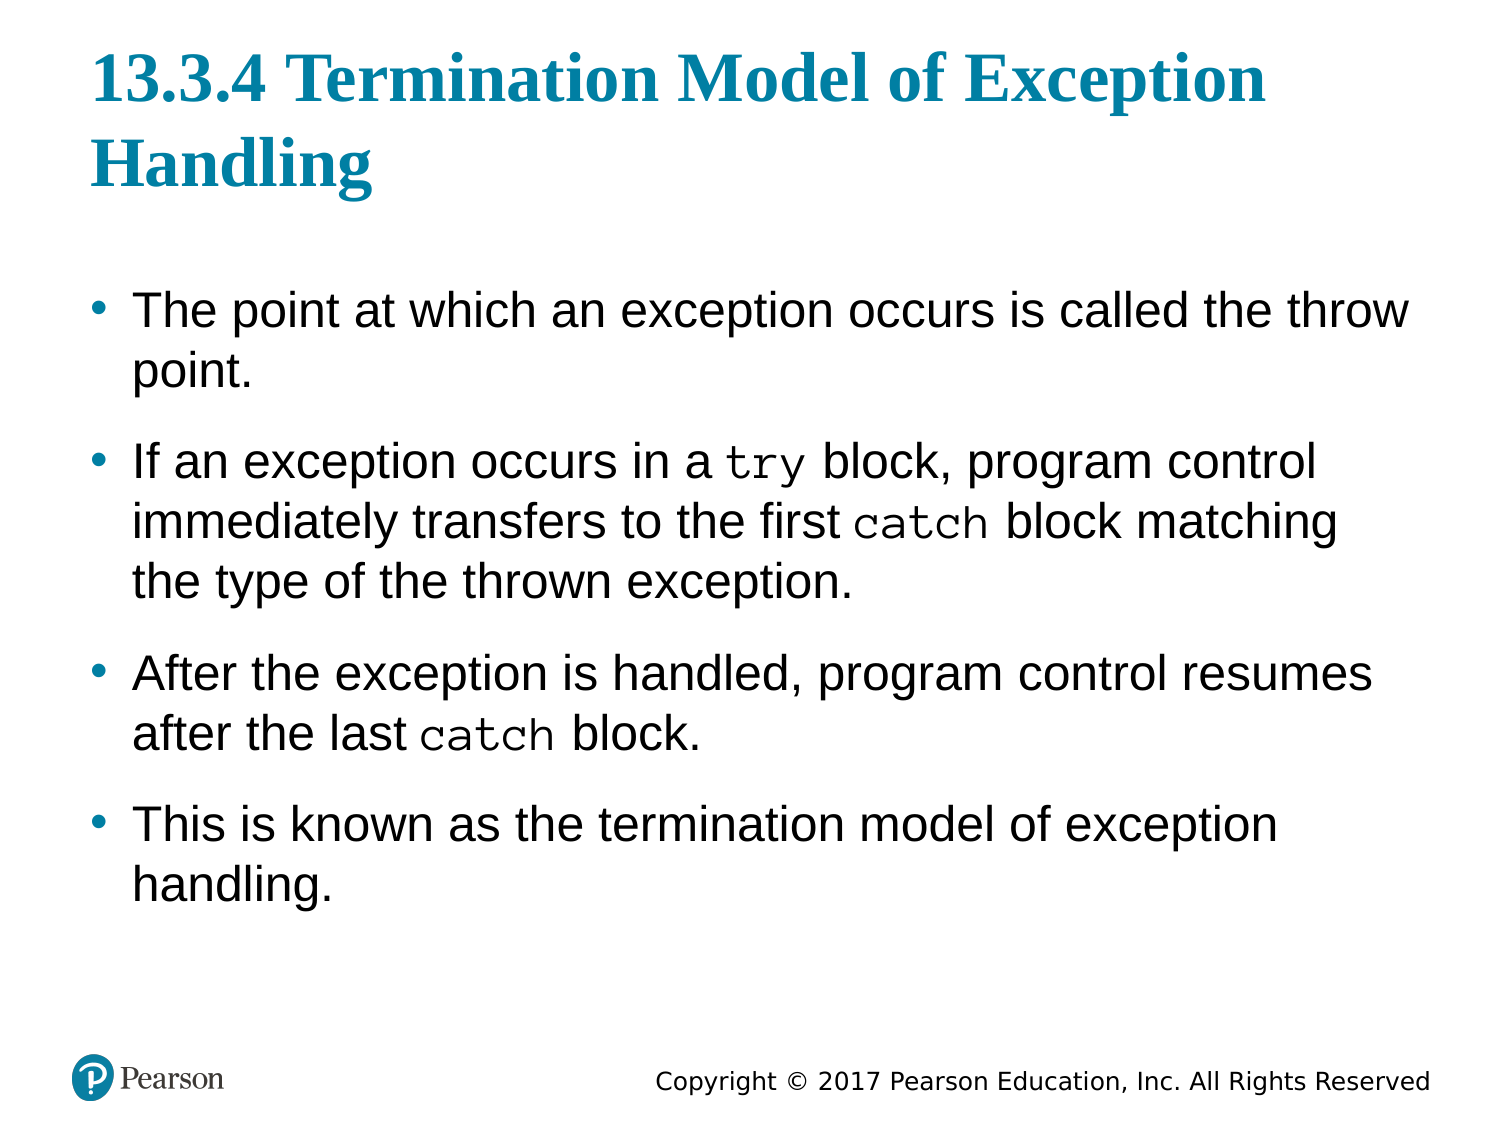

# 13.3.4 Termination Model of Exception Handling
The point at which an exception occurs is called the throw point.
If an exception occurs in a try block, program control immediately transfers to the first catch block matching the type of the thrown exception.
After the exception is handled, program control resumes after the last catch block.
This is known as the termination model of exception handling.